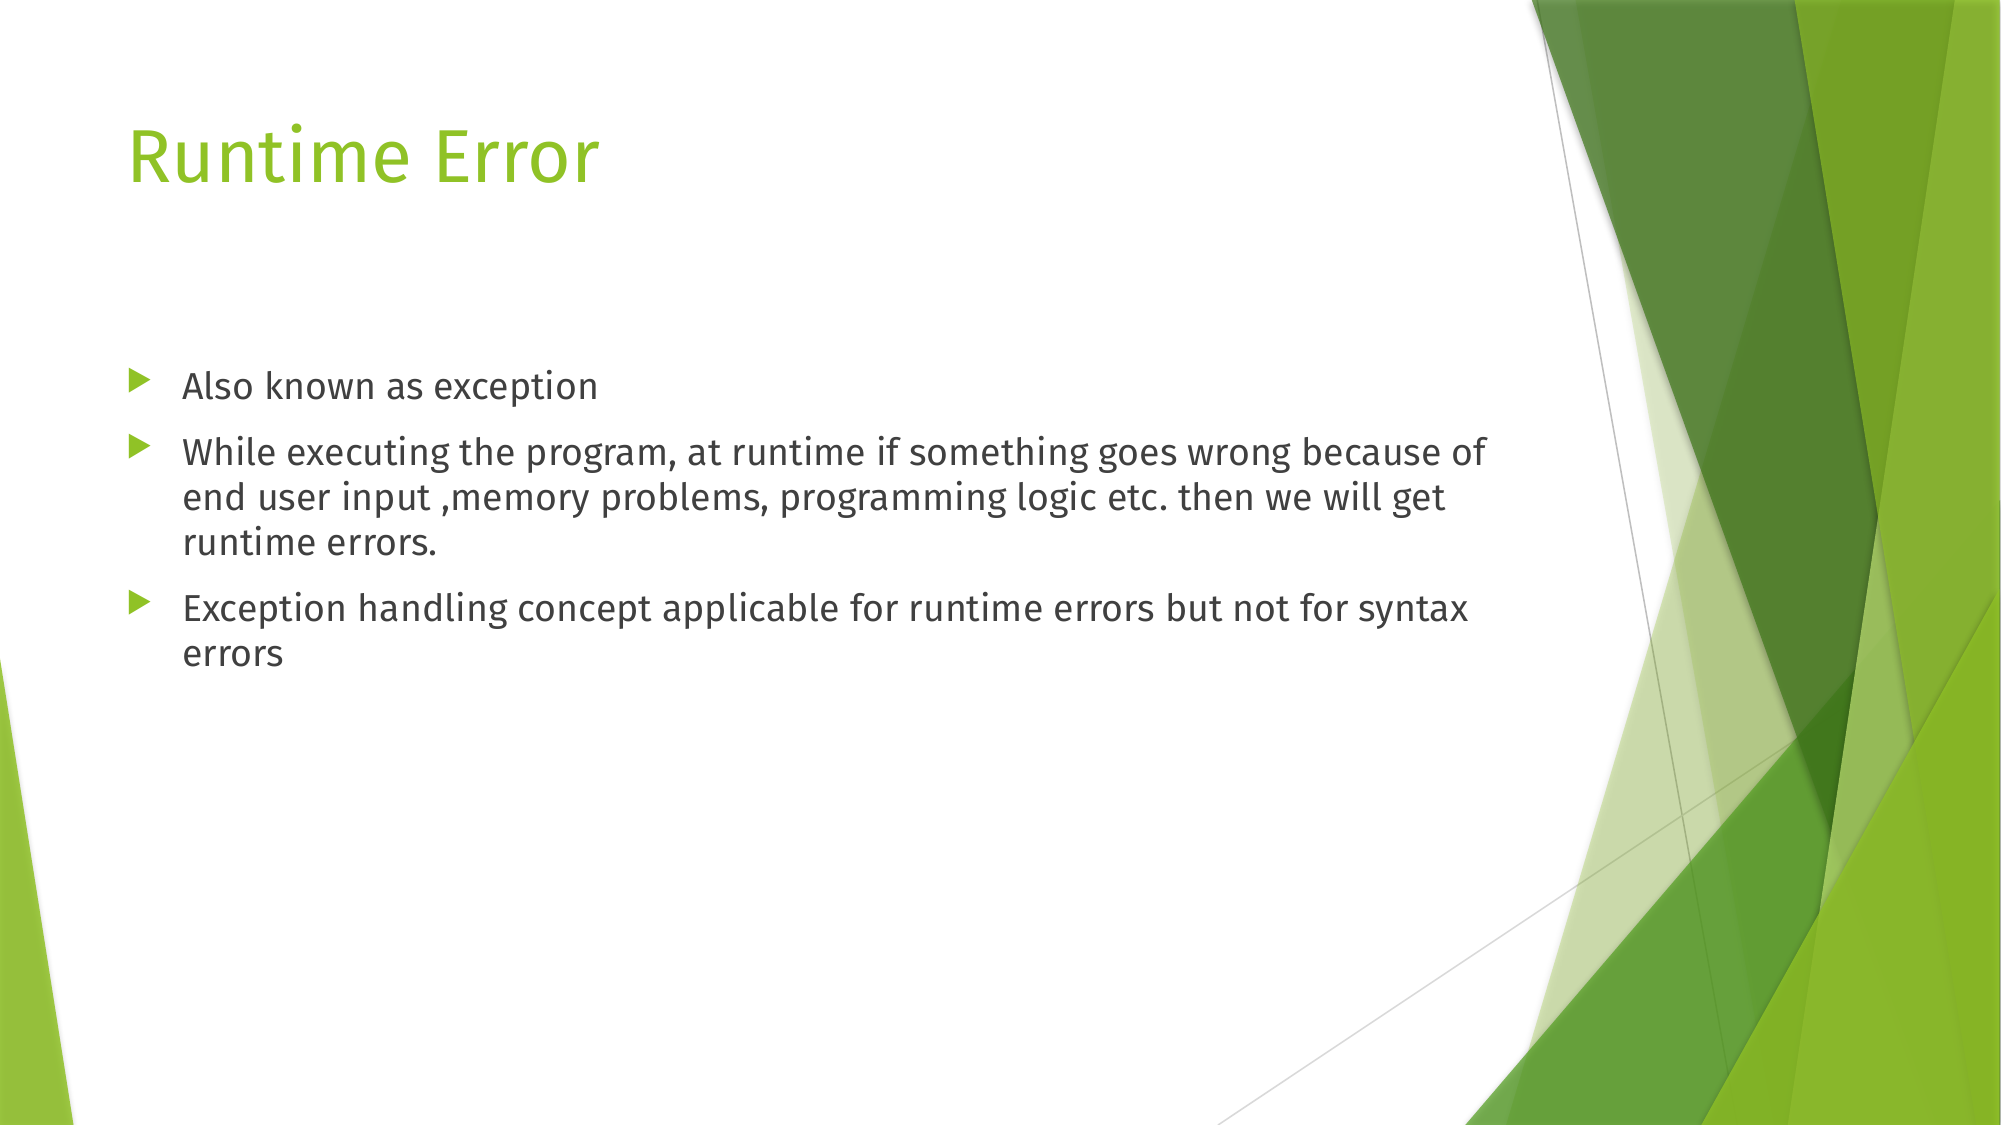

# Runtime Error
Also known as exception
While executing the program, at runtime if something goes wrong because of end user input ,memory problems, programming logic etc. then we will get runtime errors.
Exception handling concept applicable for runtime errors but not for syntax errors